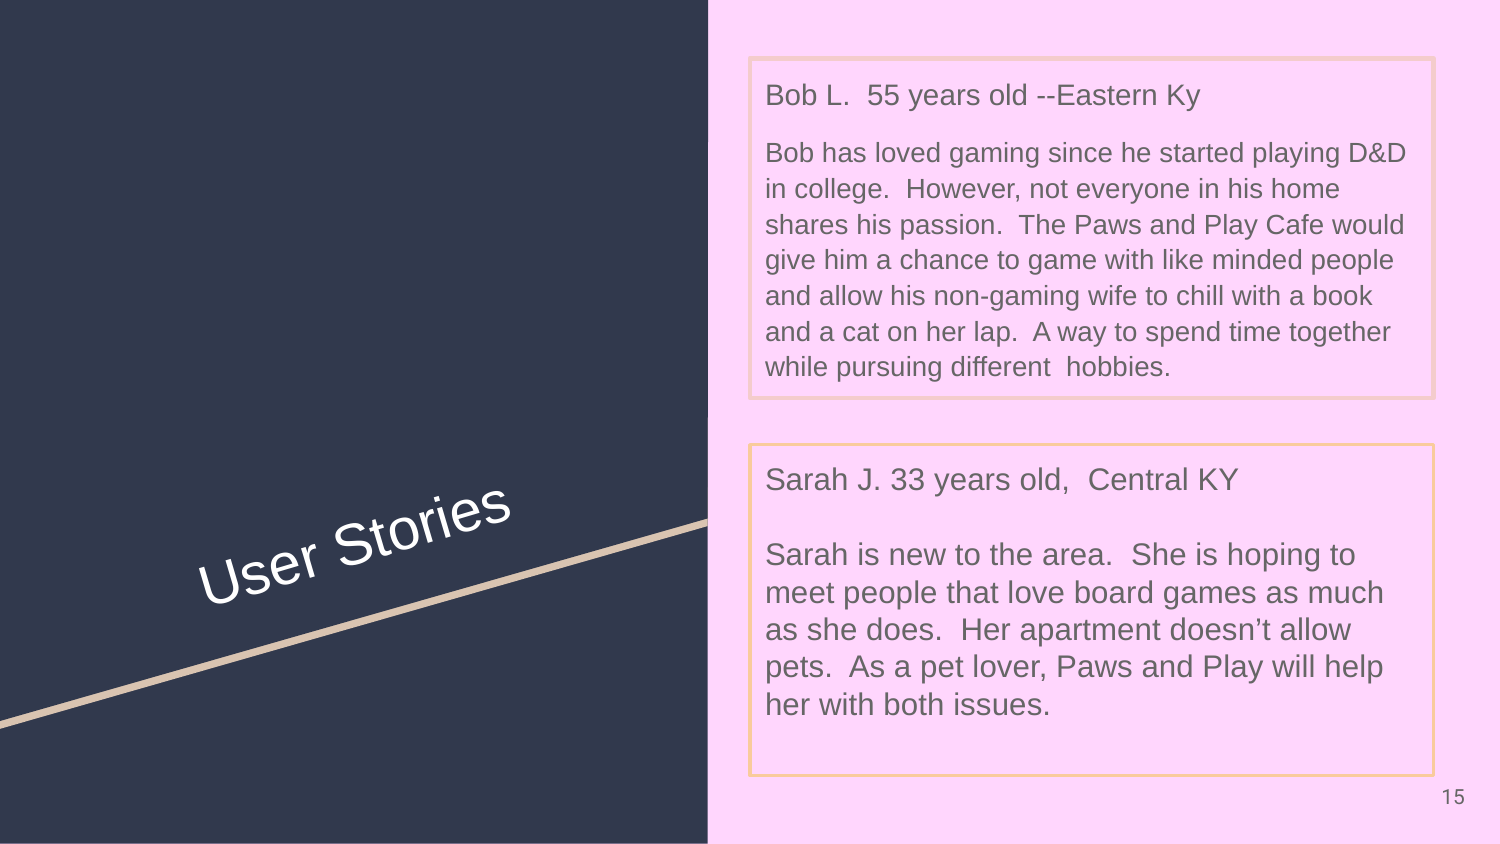

Bob L.  55 years old --Eastern Ky
Bob has loved gaming since he started playing D&D in college.  However, not everyone in his home shares his passion.  The Paws and Play Cafe would give him a chance to game with like minded people and allow his non-gaming wife to chill with a book and a cat on her lap.  A way to spend time together while pursuing different  hobbies.
Sarah J. 33 years old,  Central KY

Sarah is new to the area.  She is hoping to meet people that love board games as much as she does.  Her apartment doesn’t allow pets.  As a pet lover, Paws and Play will help her with both issues.
# User Stories
15